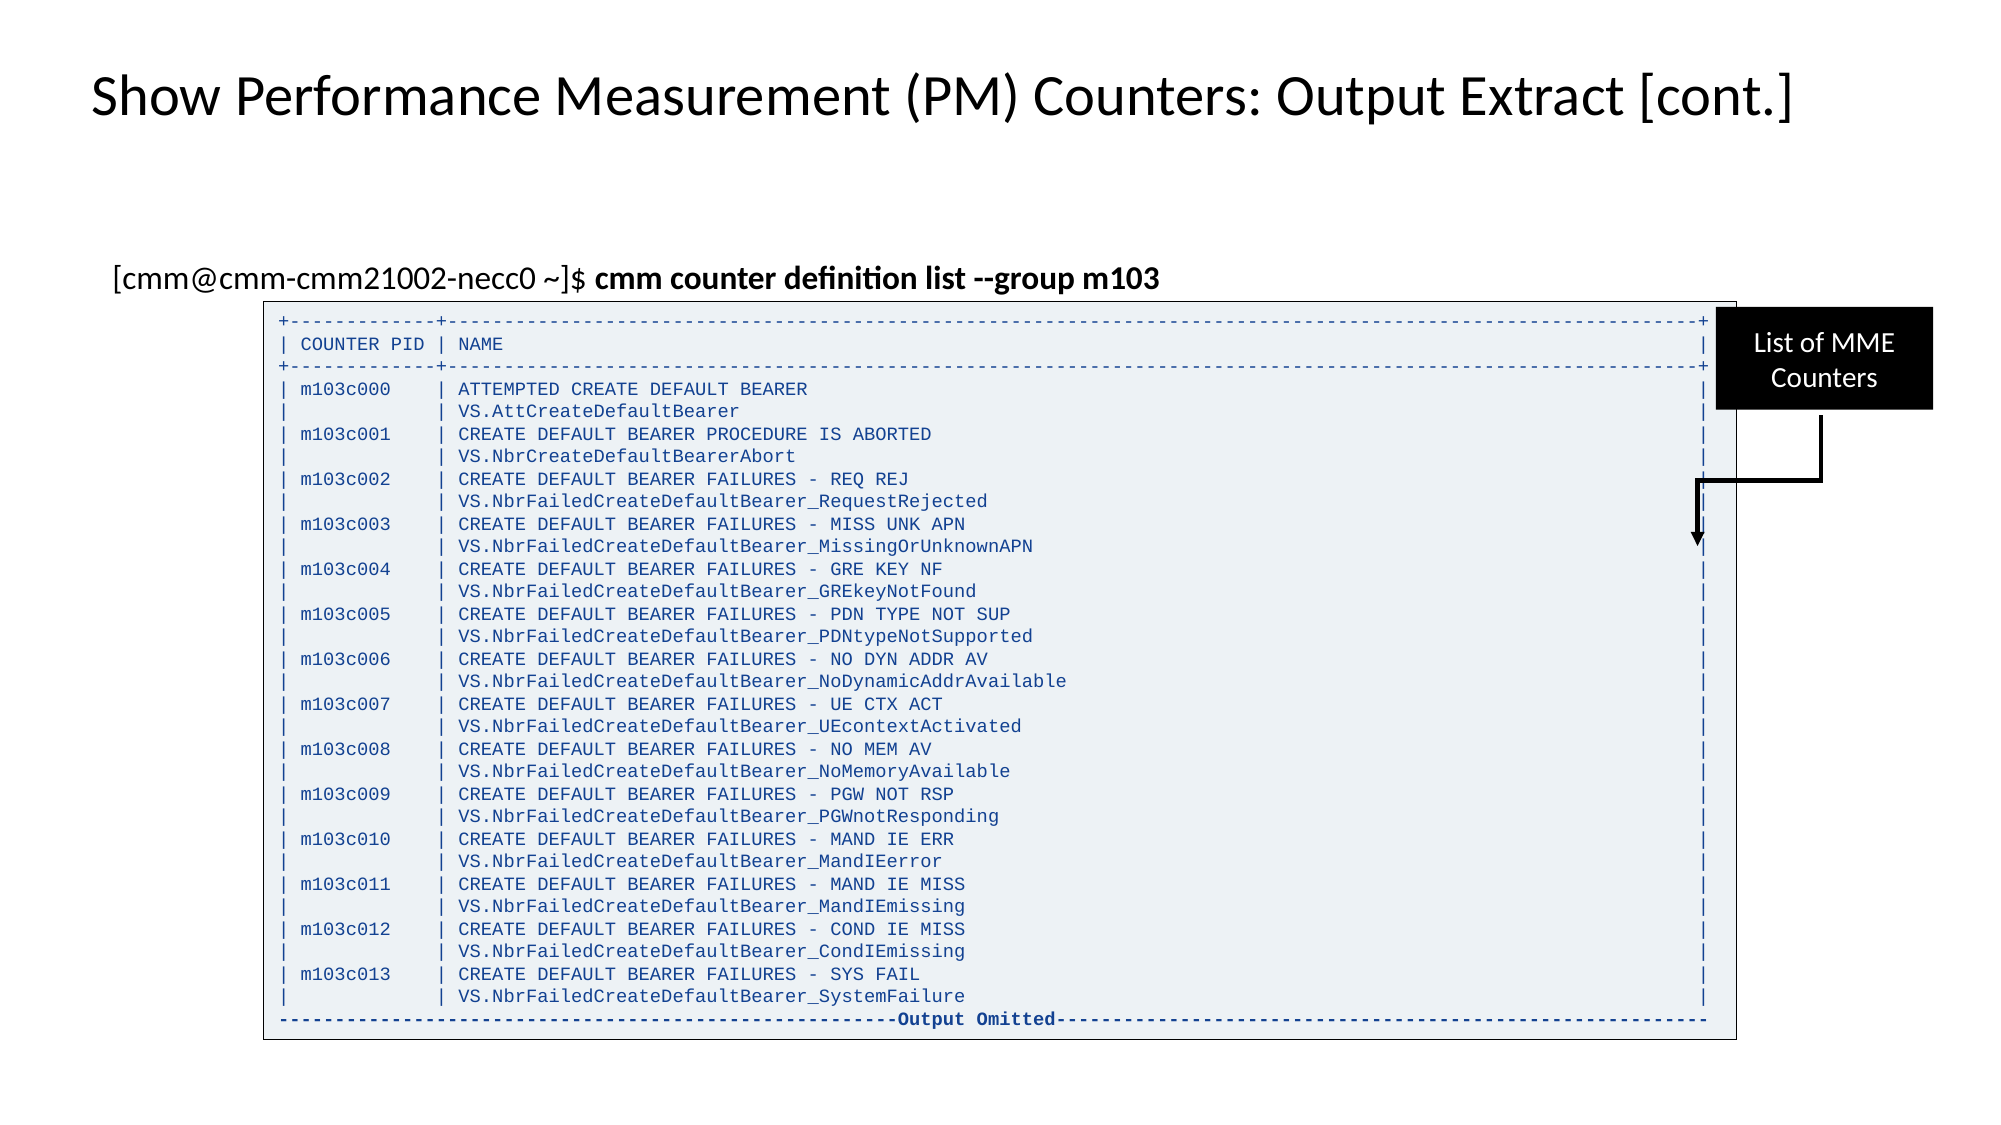

Slide excluded from Table of Contents
# Show Performance Measurement (PM) Counters: Output Extract [cont.]
[cmm@cmm-cmm21002-necc0 ~]$ cmm counter definition list --group m103

+-------------+---------------------------------------------------------------------------------------------------------------+
| COUNTER PID | NAME                                                                                                          |
+-------------+---------------------------------------------------------------------------------------------------------------+
| m103c000    | ATTEMPTED CREATE DEFAULT BEARER                                                                               |
|             | VS.AttCreateDefaultBearer                                                                                     |
| m103c001    | CREATE DEFAULT BEARER PROCEDURE IS ABORTED                                                                    |
|             | VS.NbrCreateDefaultBearerAbort                                                                                |
| m103c002    | CREATE DEFAULT BEARER FAILURES - REQ REJ                                                                      |
|             | VS.NbrFailedCreateDefaultBearer_RequestRejected                                                               |
| m103c003    | CREATE DEFAULT BEARER FAILURES - MISS UNK APN                                                                 |
|             | VS.NbrFailedCreateDefaultBearer_MissingOrUnknownAPN                                                           |
| m103c004    | CREATE DEFAULT BEARER FAILURES - GRE KEY NF                                                                   |
|             | VS.NbrFailedCreateDefaultBearer_GREkeyNotFound                                                                |
| m103c005    | CREATE DEFAULT BEARER FAILURES - PDN TYPE NOT SUP                                                             |
|             | VS.NbrFailedCreateDefaultBearer_PDNtypeNotSupported                                                           |
| m103c006    | CREATE DEFAULT BEARER FAILURES - NO DYN ADDR AV                                                               |
|             | VS.NbrFailedCreateDefaultBearer_NoDynamicAddrAvailable                                                        |
| m103c007    | CREATE DEFAULT BEARER FAILURES - UE CTX ACT                                                                   |
|             | VS.NbrFailedCreateDefaultBearer_UEcontextActivated                                                            |
| m103c008    | CREATE DEFAULT BEARER FAILURES - NO MEM AV                                                                    |
|             | VS.NbrFailedCreateDefaultBearer_NoMemoryAvailable                                                             |
| m103c009    | CREATE DEFAULT BEARER FAILURES - PGW NOT RSP                                                                  |
|             | VS.NbrFailedCreateDefaultBearer_PGWnotResponding                                                              |
| m103c010    | CREATE DEFAULT BEARER FAILURES - MAND IE ERR                                                                  |
|             | VS.NbrFailedCreateDefaultBearer_MandIEerror                                                                   |
| m103c011    | CREATE DEFAULT BEARER FAILURES - MAND IE MISS                                                                 |
|             | VS.NbrFailedCreateDefaultBearer_MandIEmissing                                                                 |
| m103c012    | CREATE DEFAULT BEARER FAILURES - COND IE MISS                                                                 |
|             | VS.NbrFailedCreateDefaultBearer_CondIEmissing                                                                 |
| m103c013    | CREATE DEFAULT BEARER FAILURES - SYS FAIL                                                                     |
|             | VS.NbrFailedCreateDefaultBearer_SystemFailure                                                                 |
-------------------------------------------------------Output Omitted----------------------------------------------------------
List of MME Counters